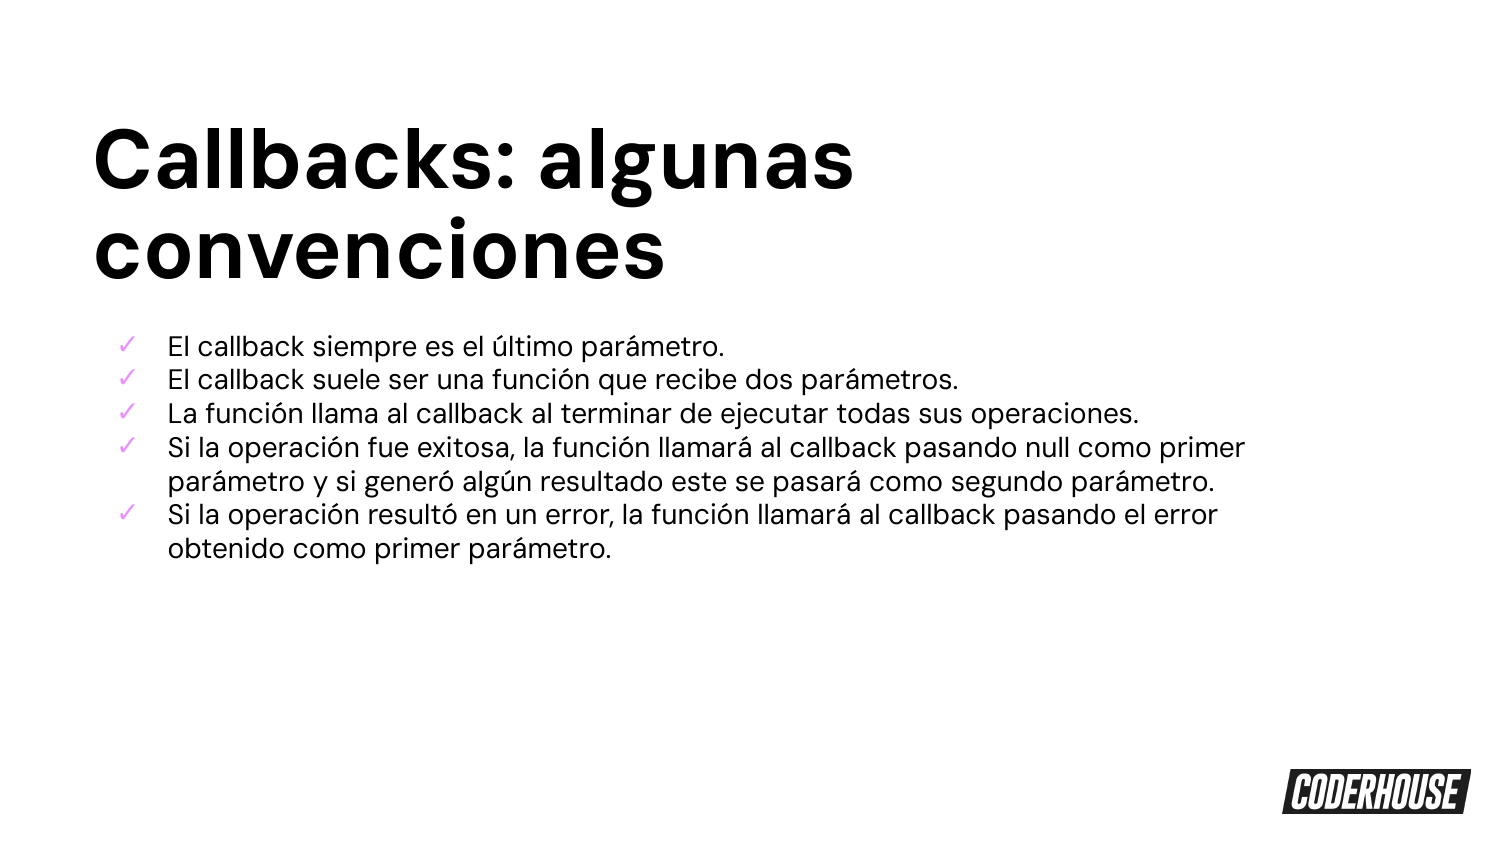

Callbacks: algunas convenciones
El callback siempre es el último parámetro.
El callback suele ser una función que recibe dos parámetros.
La función llama al callback al terminar de ejecutar todas sus operaciones.
Si la operación fue exitosa, la función llamará al callback pasando null como primer parámetro y si generó algún resultado este se pasará como segundo parámetro.
Si la operación resultó en un error, la función llamará al callback pasando el error obtenido como primer parámetro.